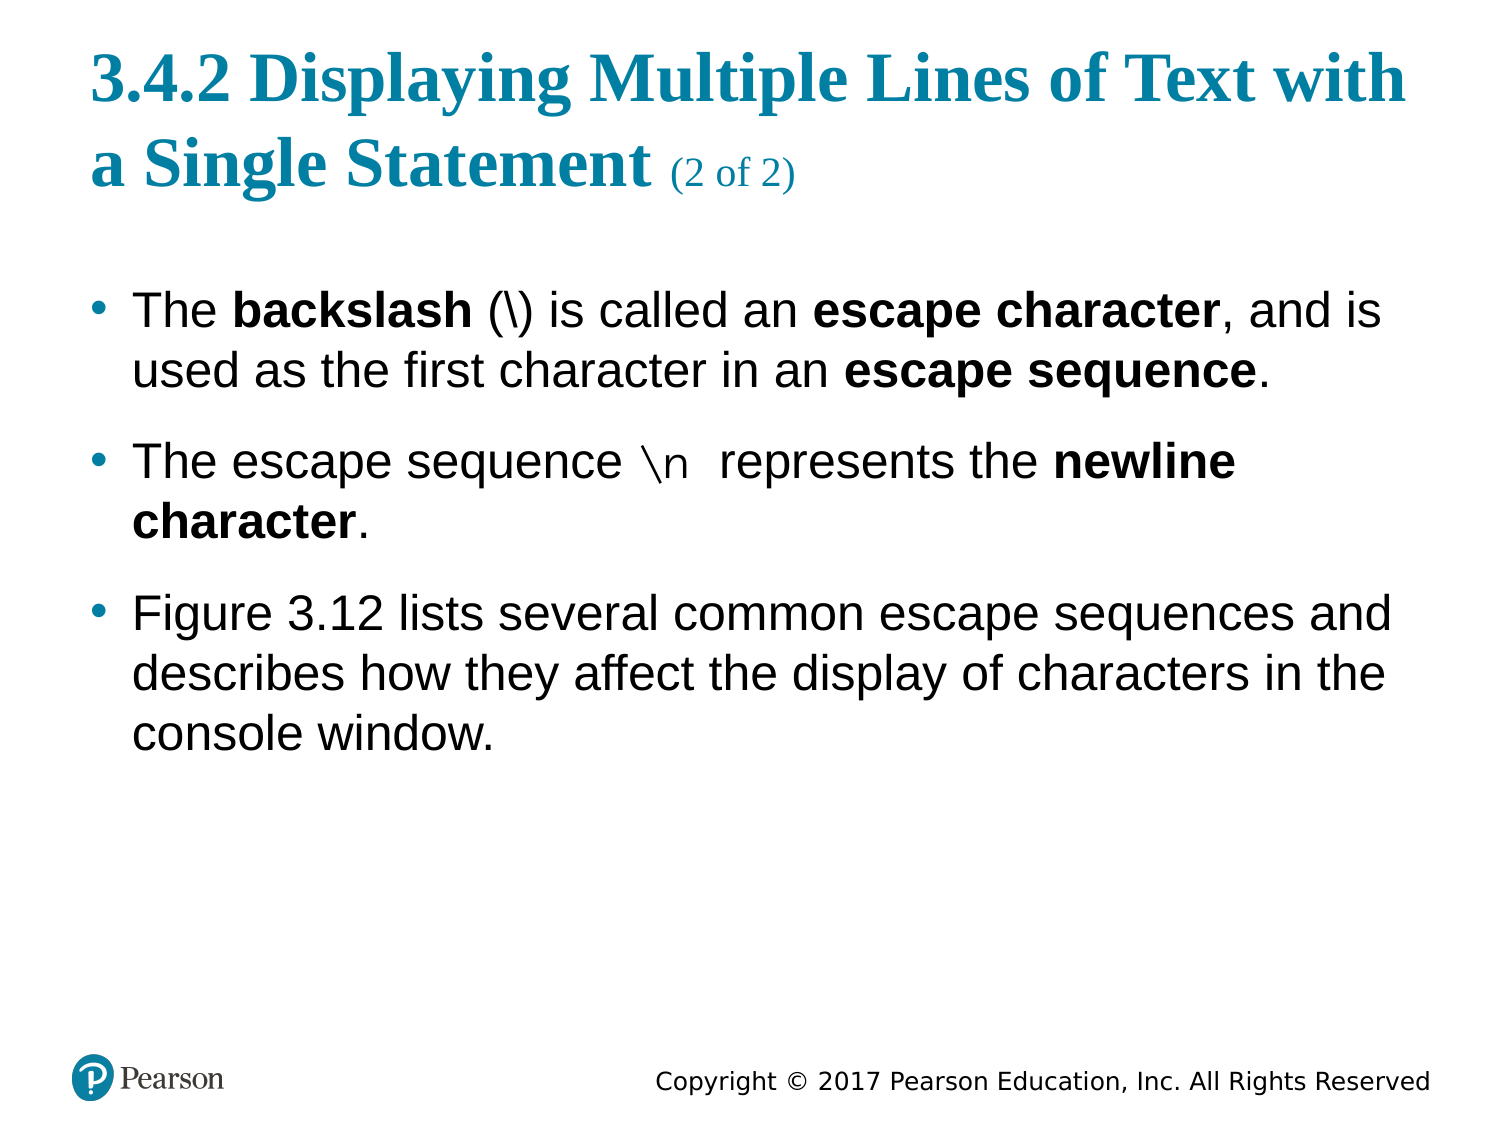

# 3.4.2 Displaying Multiple Lines of Text with a Single Statement (2 of 2)
The backslash (\) is called an escape character, and is used as the first character in an escape­ sequence.
The escape sequence \n represents the newline character.
Figure 3.12 lists several common escape sequences and describes how they affect the display of characters in the console window.